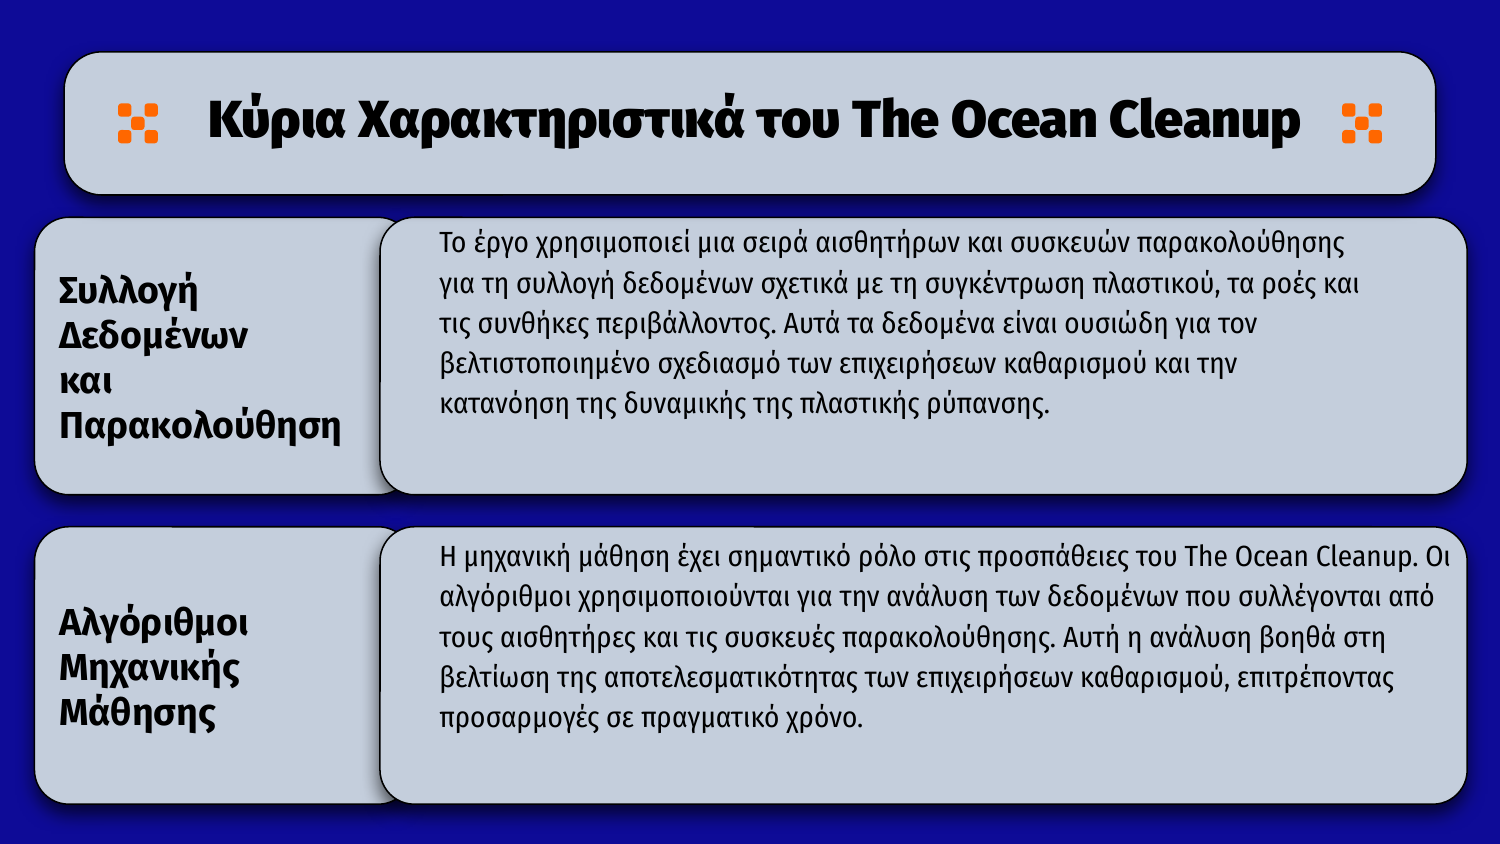

# Κύρια Χαρακτηριστικά του The Ocean Cleanup

Το έργο χρησιμοποιεί μια σειρά αισθητήρων και συσκευών παρακολούθησης για τη συλλογή δεδομένων σχετικά με τη συγκέντρωση πλαστικού, τα ροές και τις συνθήκες περιβάλλοντος. Αυτά τα δεδομένα είναι ουσιώδη για τον βελτιστοποιημένο σχεδιασμό των επιχειρήσεων καθαρισμού και την κατανόηση της δυναμικής της πλαστικής ρύπανσης.

Συλλογή Δεδομένων
και Παρακολούθηση

Η μηχανική μάθηση έχει σημαντικό ρόλο στις προσπάθειες του The Ocean Cleanup. Οι αλγόριθμοι χρησιμοποιούνται για την ανάλυση των δεδομένων που συλλέγονται από τους αισθητήρες και τις συσκευές παρακολούθησης. Αυτή η ανάλυση βοηθά στη βελτίωση της αποτελεσματικότητας των επιχειρήσεων καθαρισμού, επιτρέποντας προσαρμογές σε πραγματικό χρόνο.

Αλγόριθμοι Μηχανικής Μάθησης